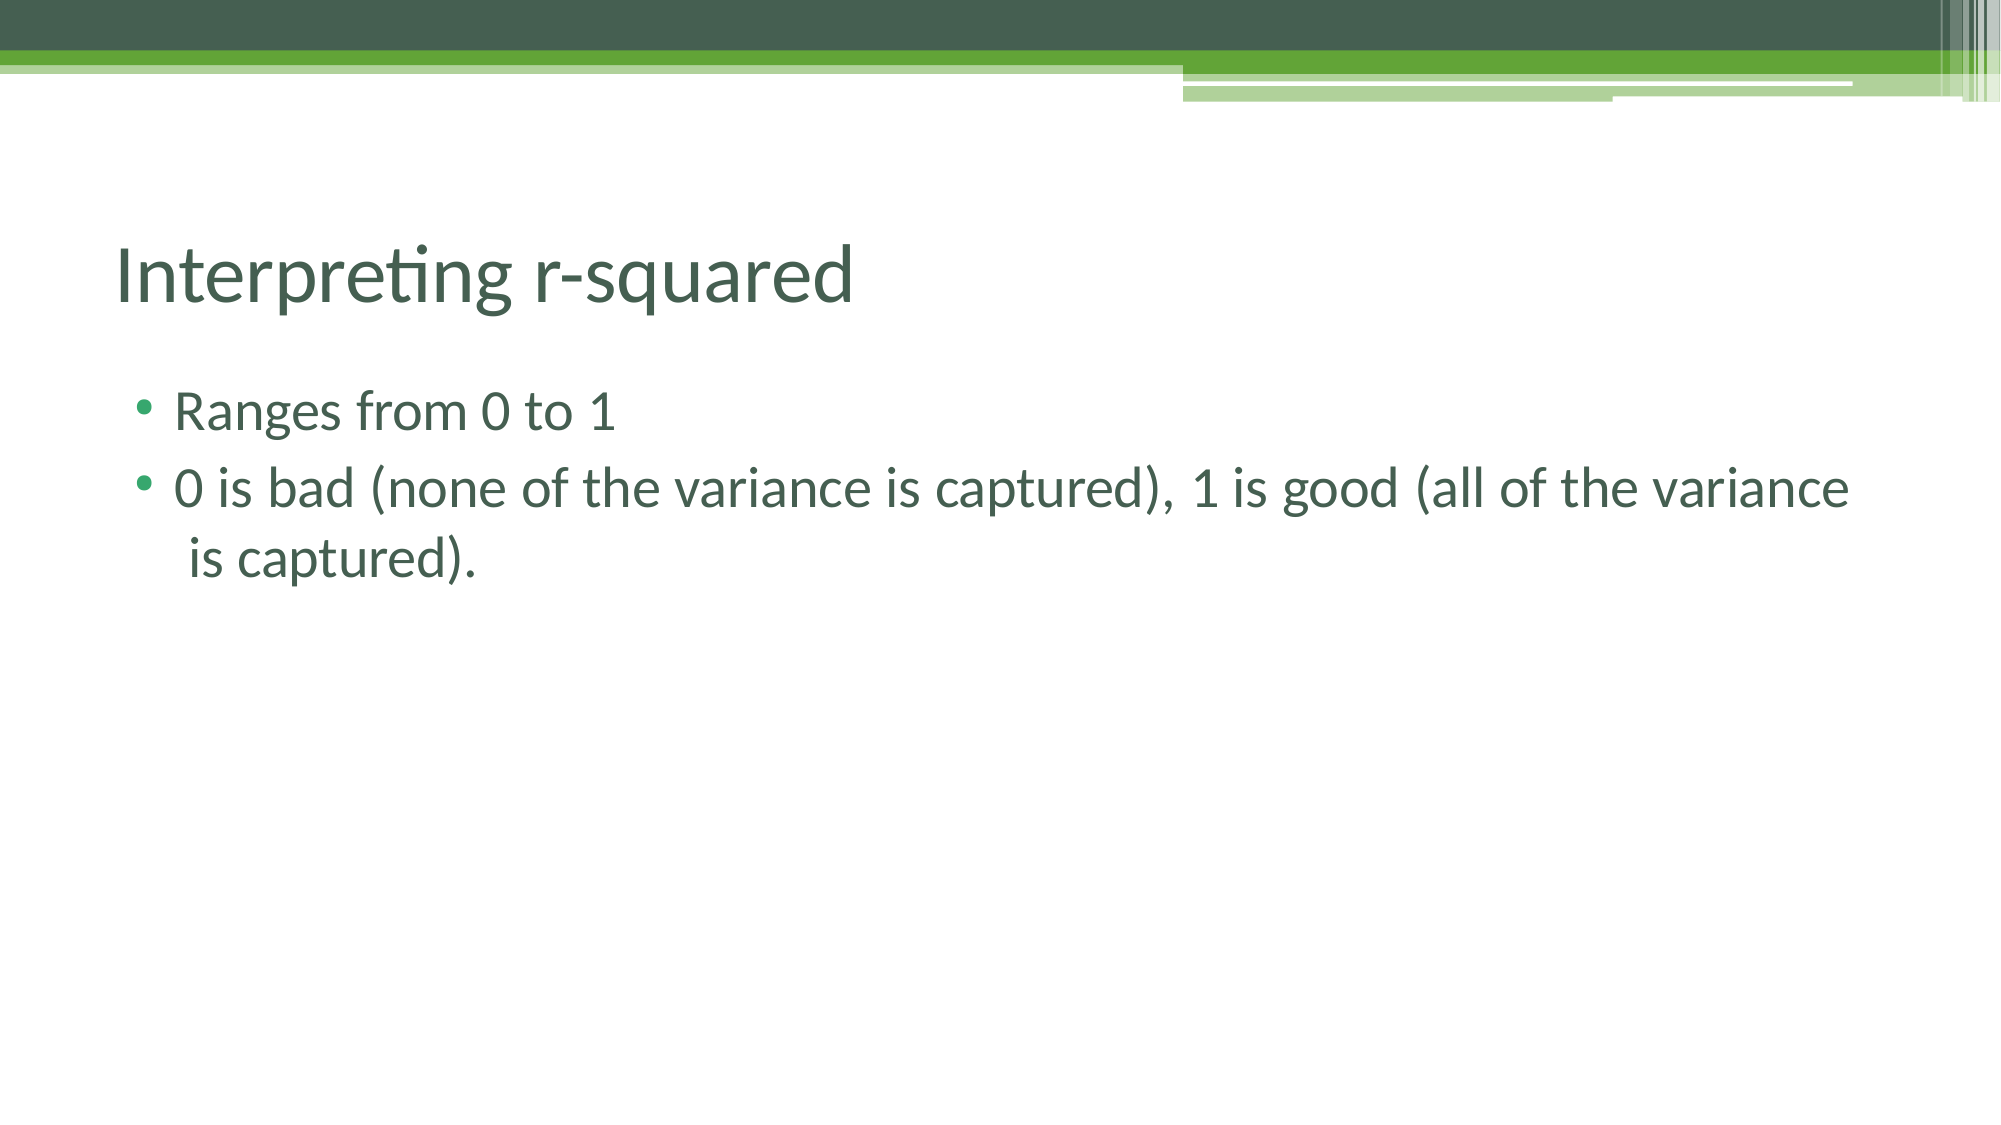

# Interpreting r-squared
Ranges from 0 to 1
0 is bad (none of the variance is captured), 1 is good (all of the variance  is captured).